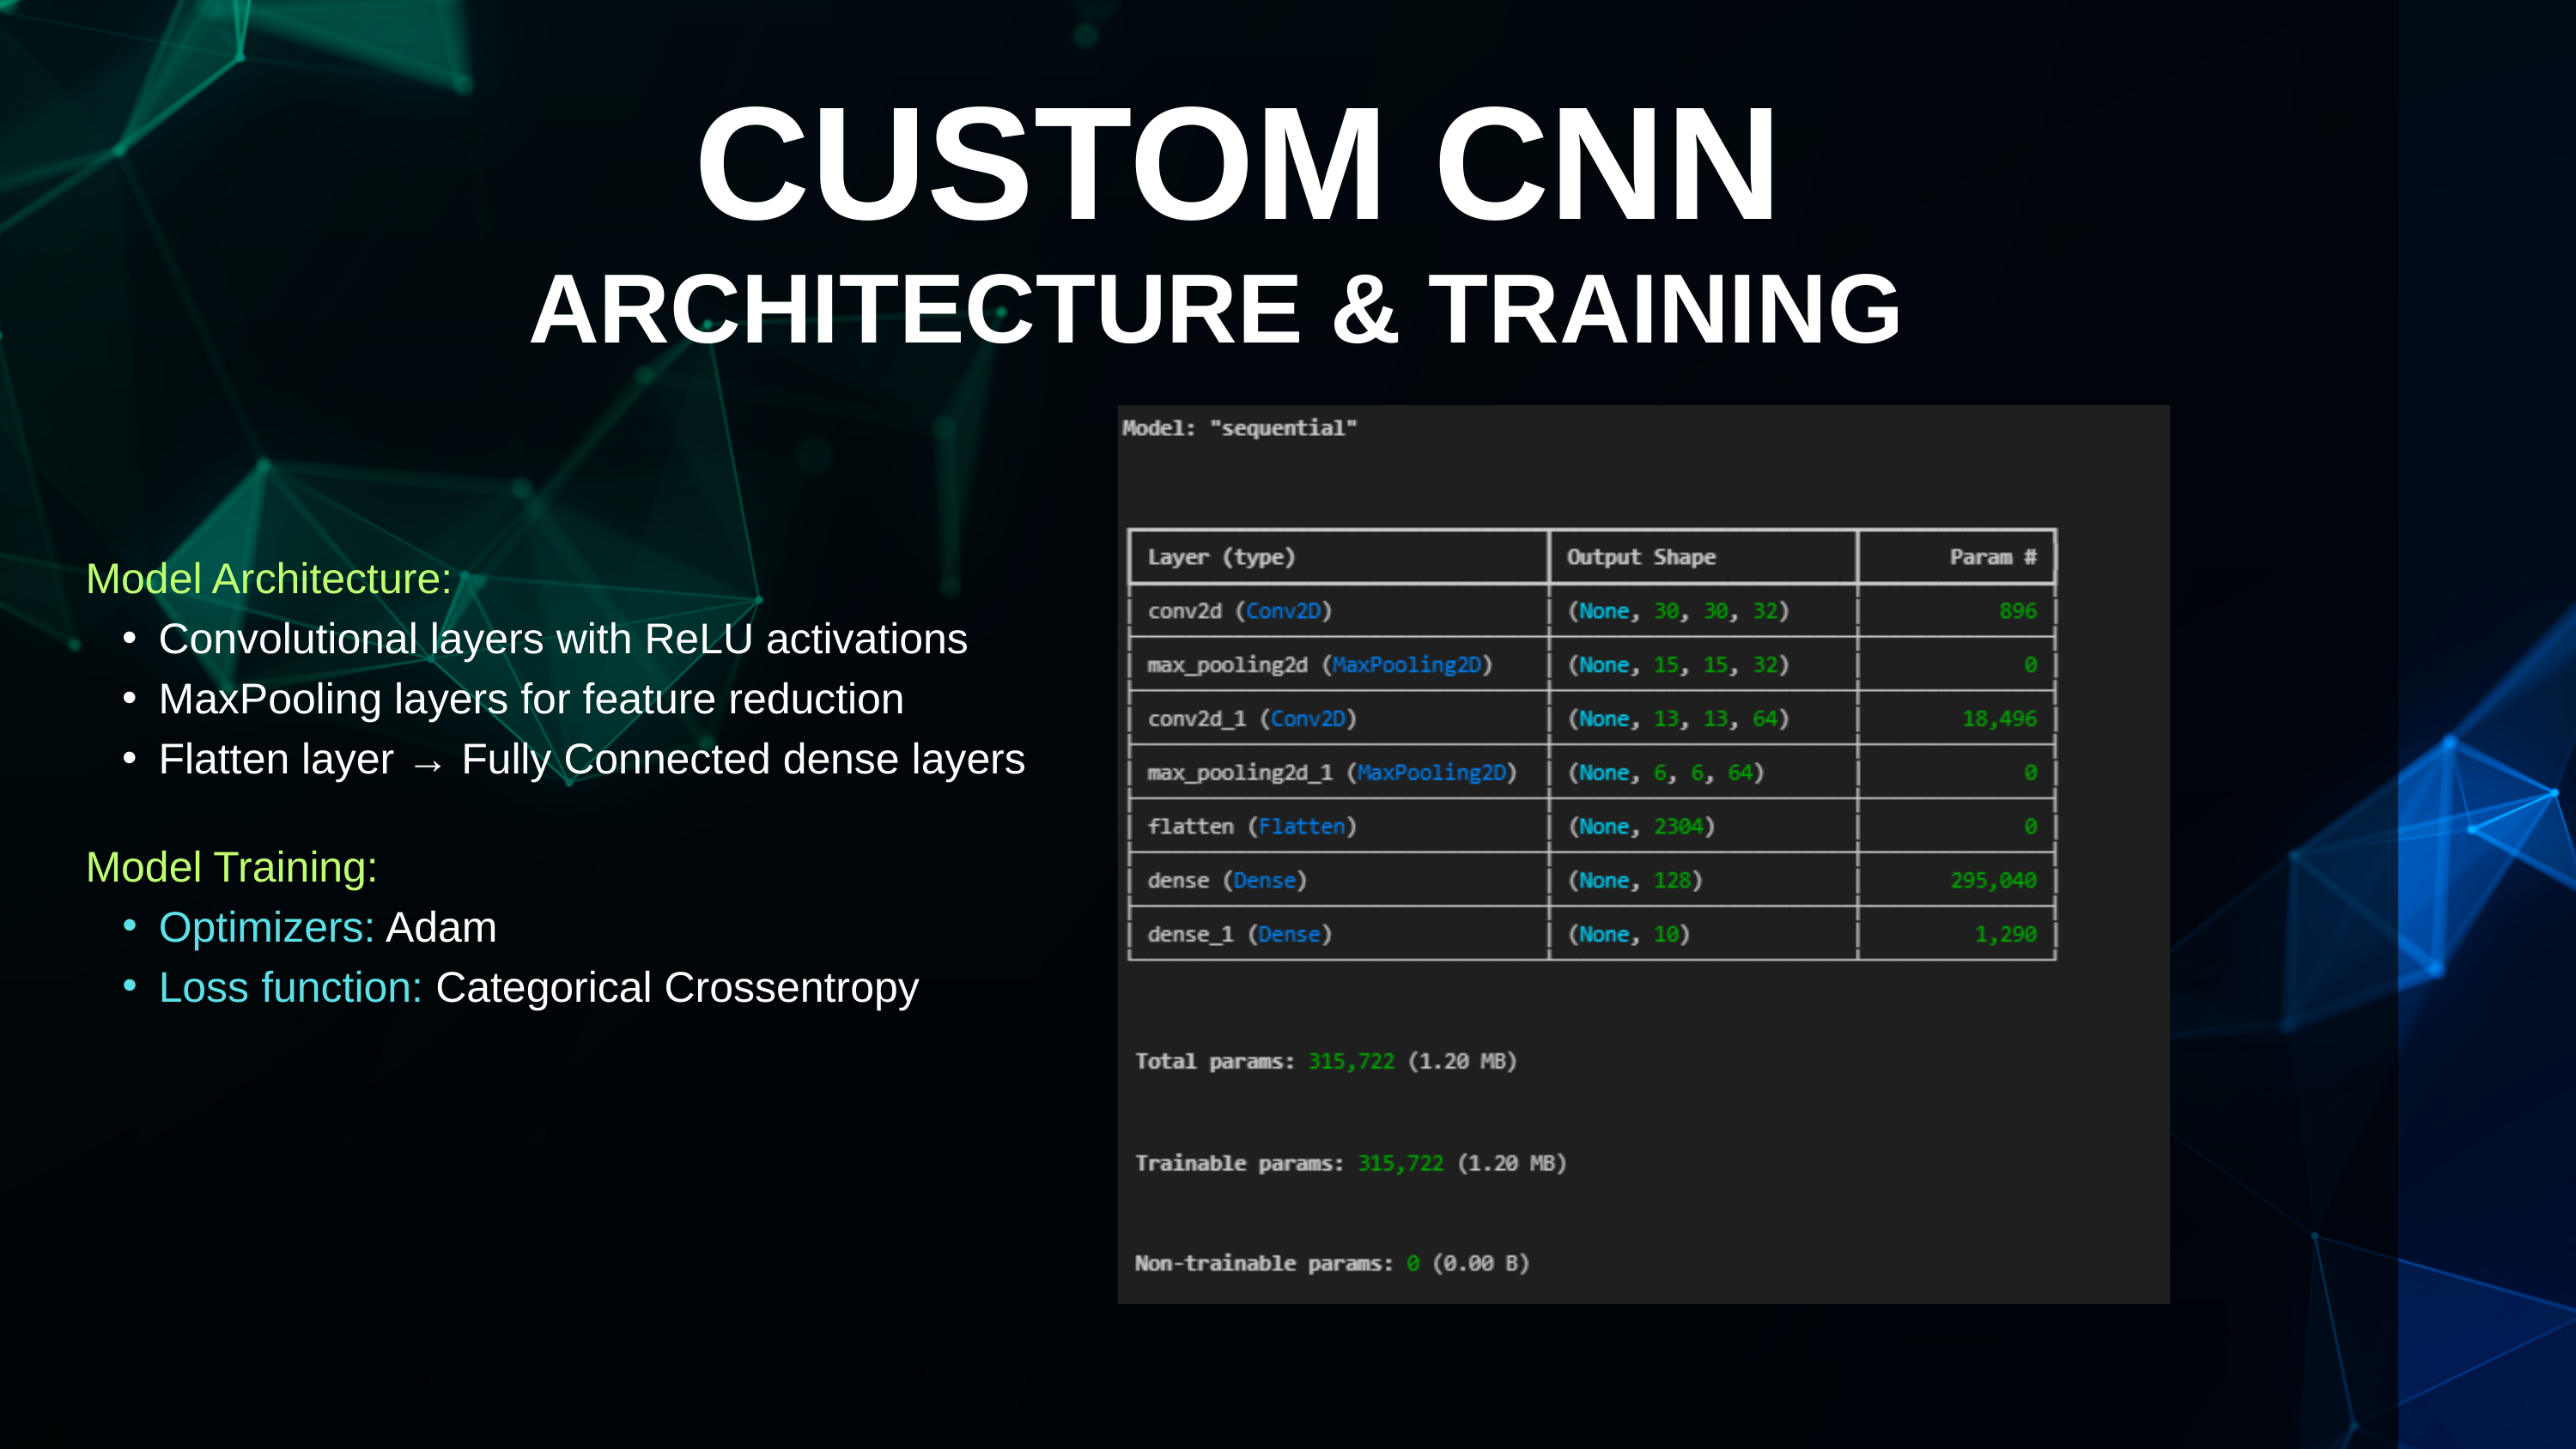

CUSTOM CNN
ARCHITECTURE & TRAINING

Model Architecture:
Convolutional layers with ReLU activations
MaxPooling layers for feature reduction
Flatten layer → Fully Connected dense layers

Model Training:
Optimizers: Adam
Loss function: Categorical Crossentropy